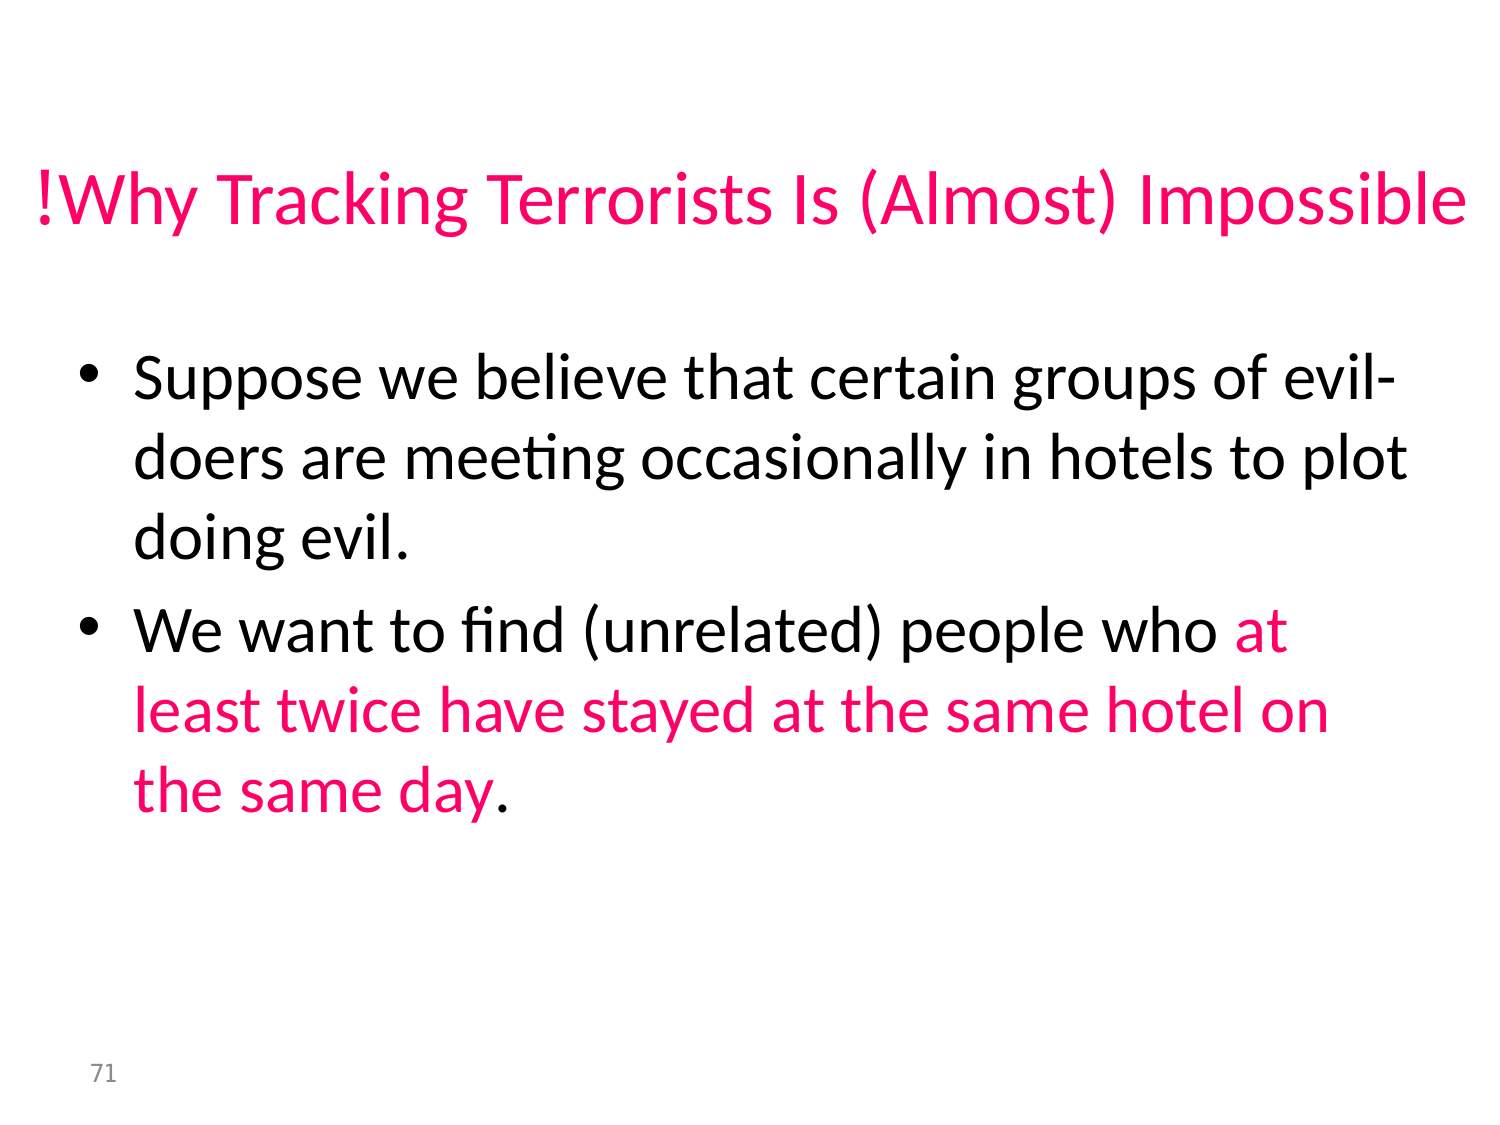

# Why Tracking Terrorists Is (Almost) Impossible!
Suppose we believe that certain groups of evil-doers are meeting occasionally in hotels to plot doing evil.
We want to find (unrelated) people who at least twice have stayed at the same hotel on the same day.
71